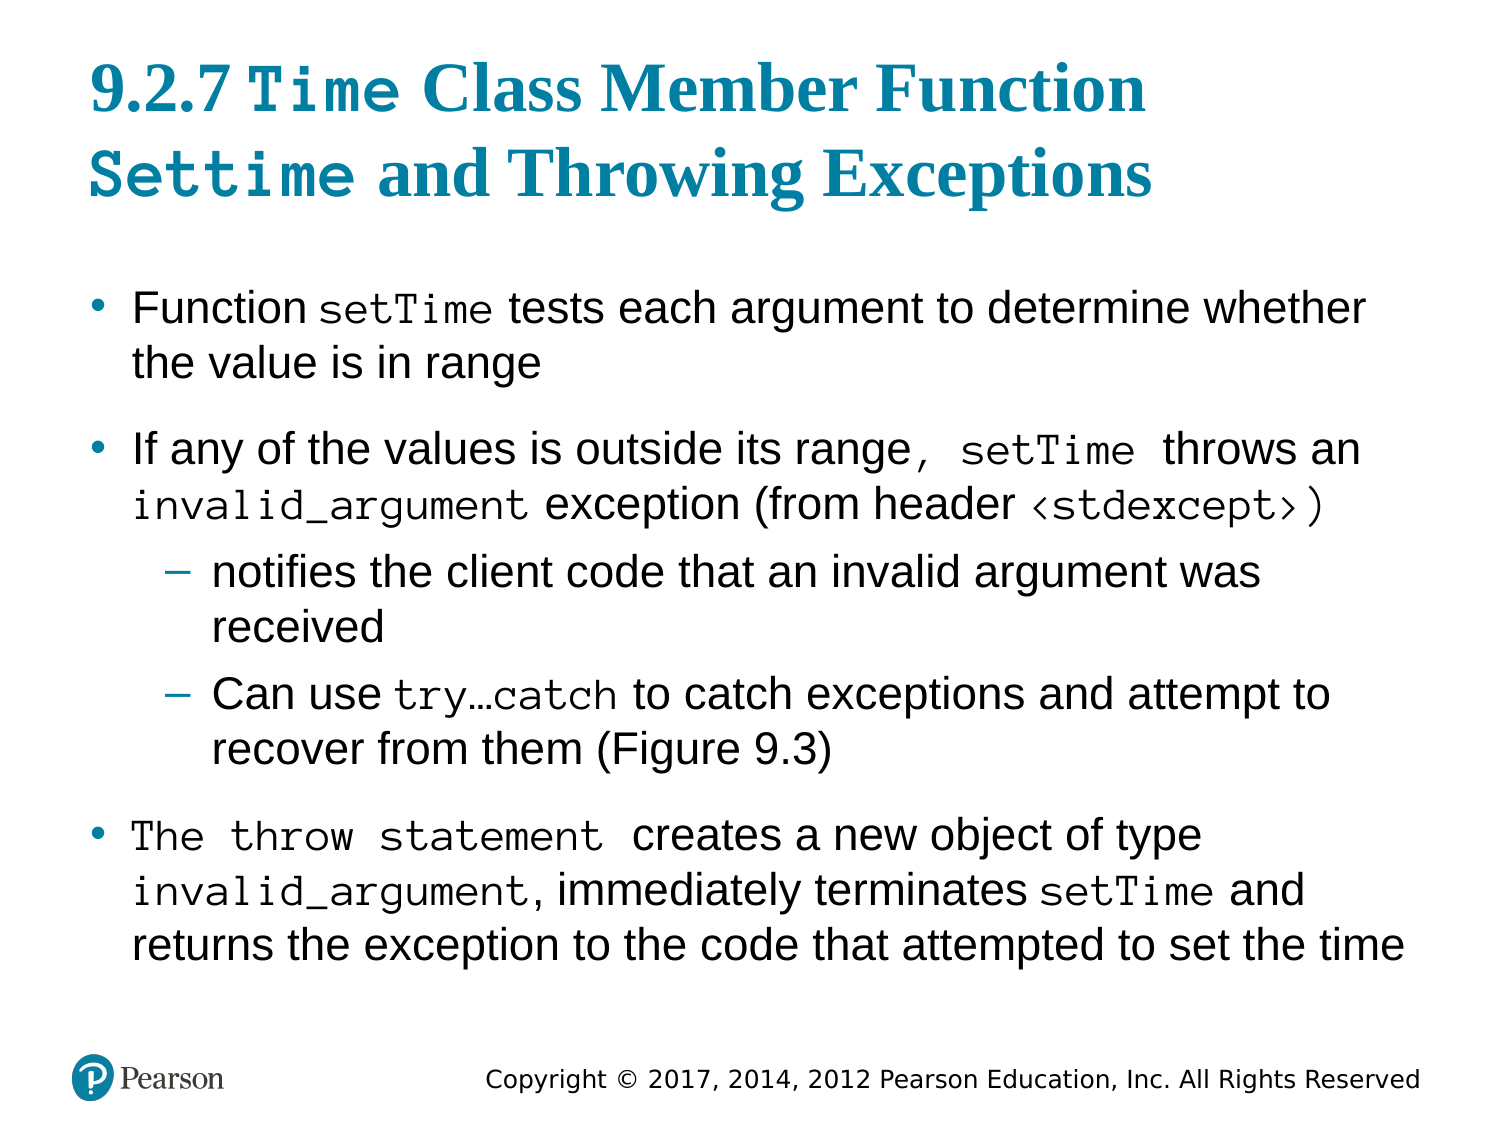

# 9.2.7 Time Class Member Function Settime and Throwing Exceptions
Function setTime tests each argument to determine whether the value is in range
If any of the values is outside its range, setTime throws an invalid_argument exception (from header <stdexcept>)
notifies the client code that an invalid argument was received
Can use try…catch to catch exceptions and attempt to recover from them (Figure 9.3)
The throw statement creates a new object of type invalid_argument, immediately terminates setTime and returns the exception to the code that attempted to set the time